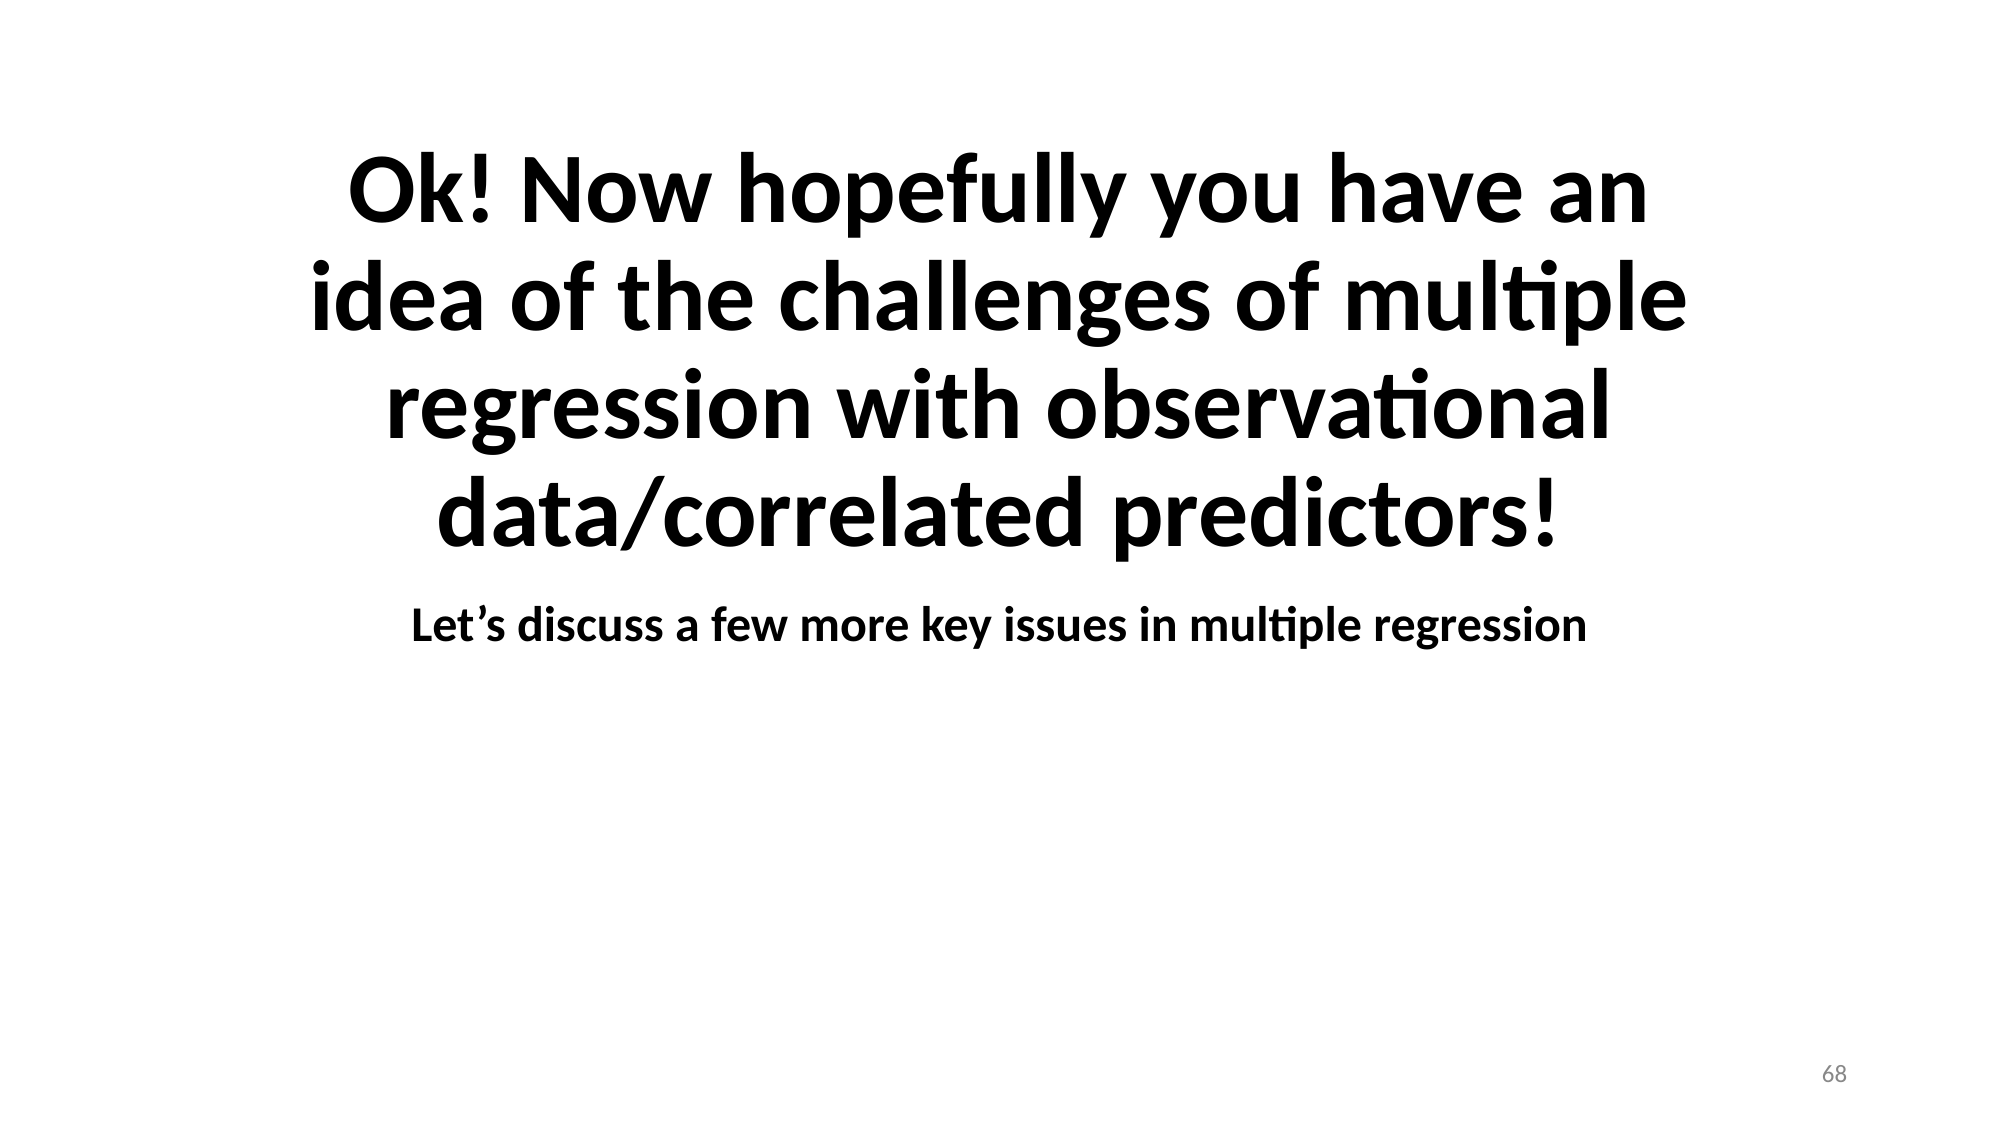

# Ok! Now hopefully you have an idea of the challenges of multiple regression with observational data/correlated predictors!
Let’s discuss a few more key issues in multiple regression
68